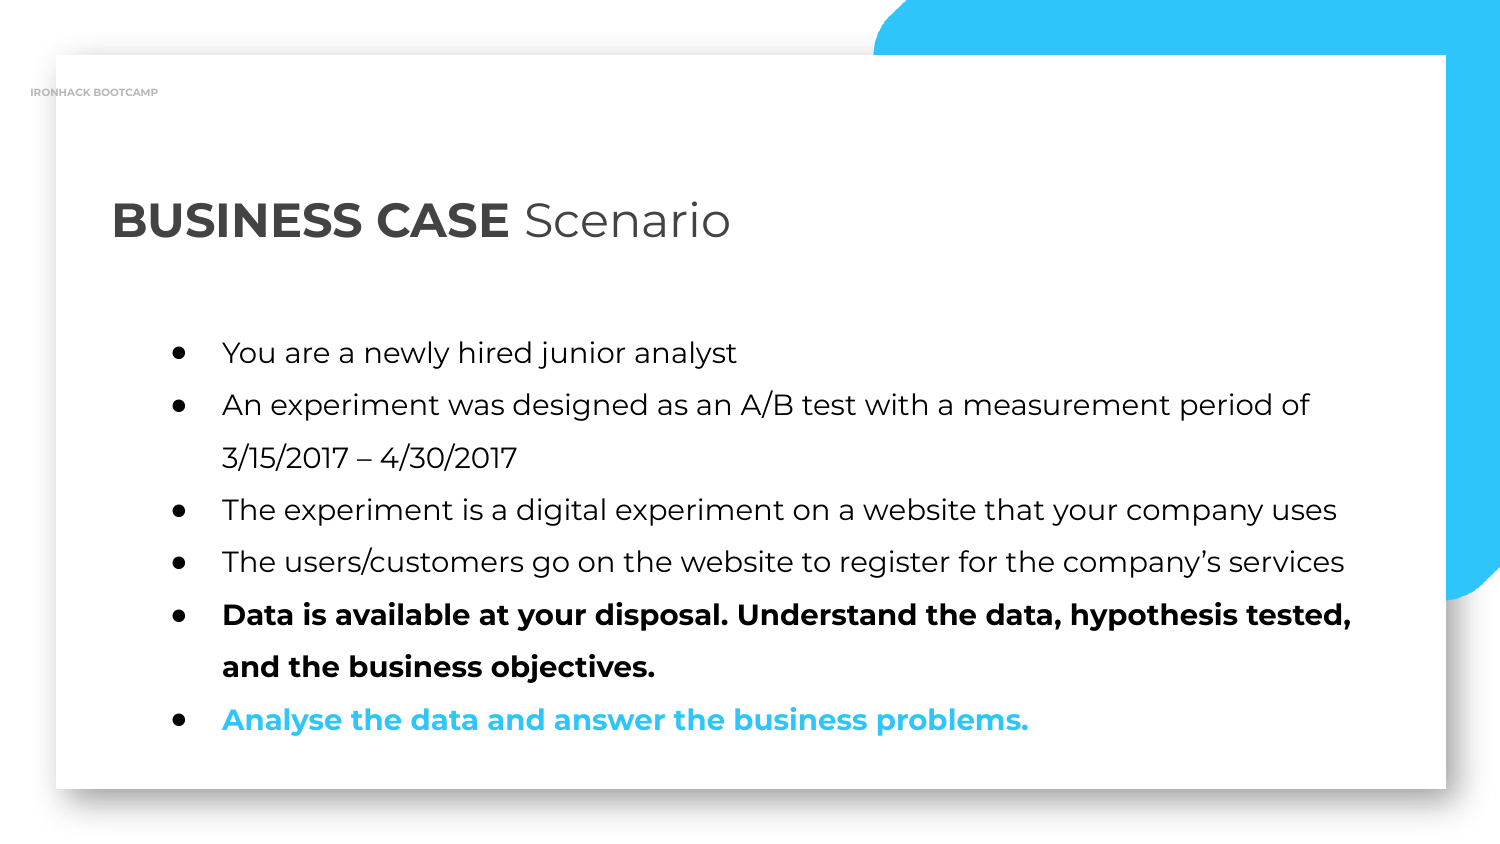

IRONHACK BOOTCAMP
BUSINESS CASE Scenario
You are a newly hired junior analyst
An experiment was designed as an A/B test with a measurement period of 3/15/2017 – 4/30/2017
The experiment is a digital experiment on a website that your company uses
The users/customers go on the website to register for the company’s services
Data is available at your disposal. Understand the data, hypothesis tested, and the business objectives.
Analyse the data and answer the business problems.